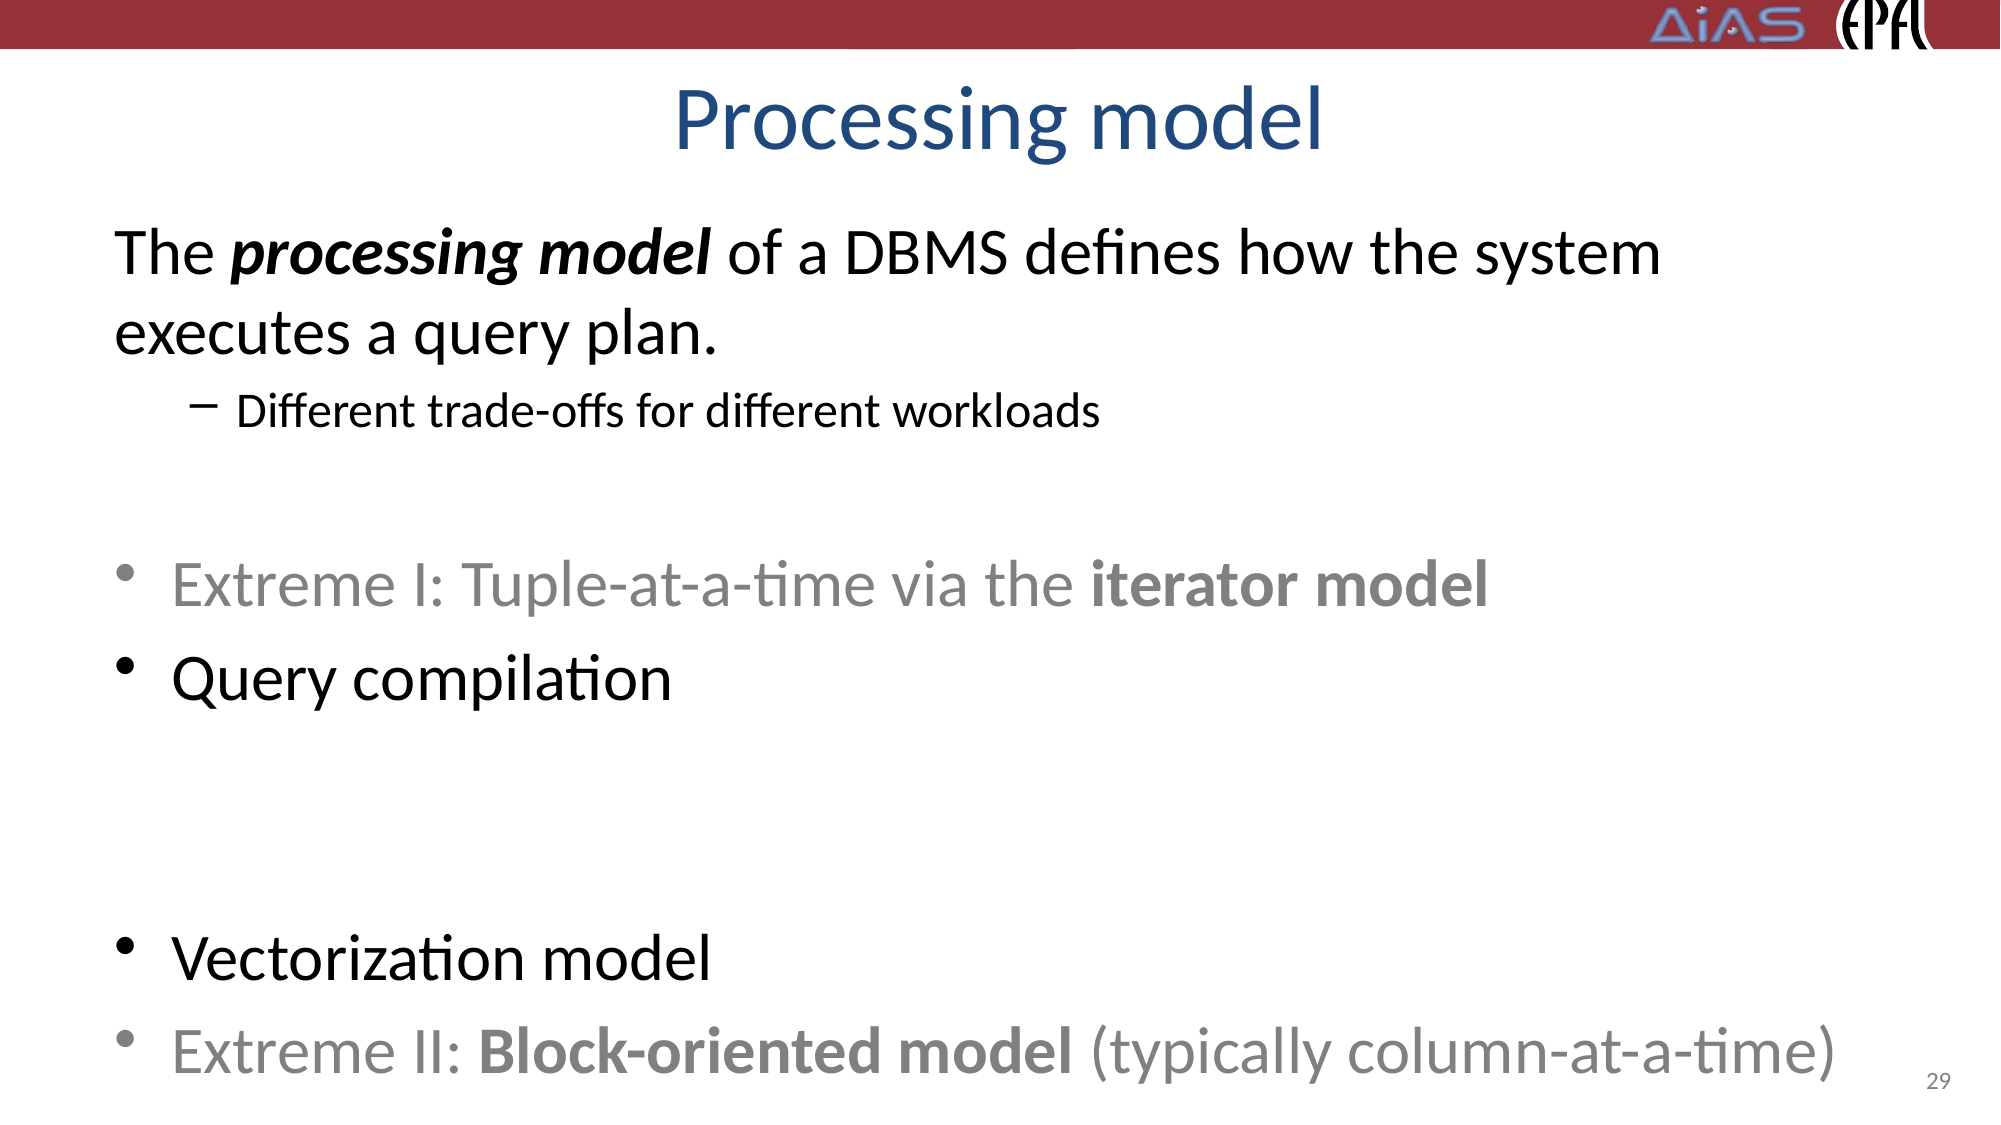

# Processing model
The processing model of a DBMS defines how the system executes a query plan.
Different trade-offs for different workloads

Extreme I: Tuple-at-a-time via the iterator model
Query compilation

Vectorization model
Extreme II: Block-oriented model (typically column-at-a-time)
29